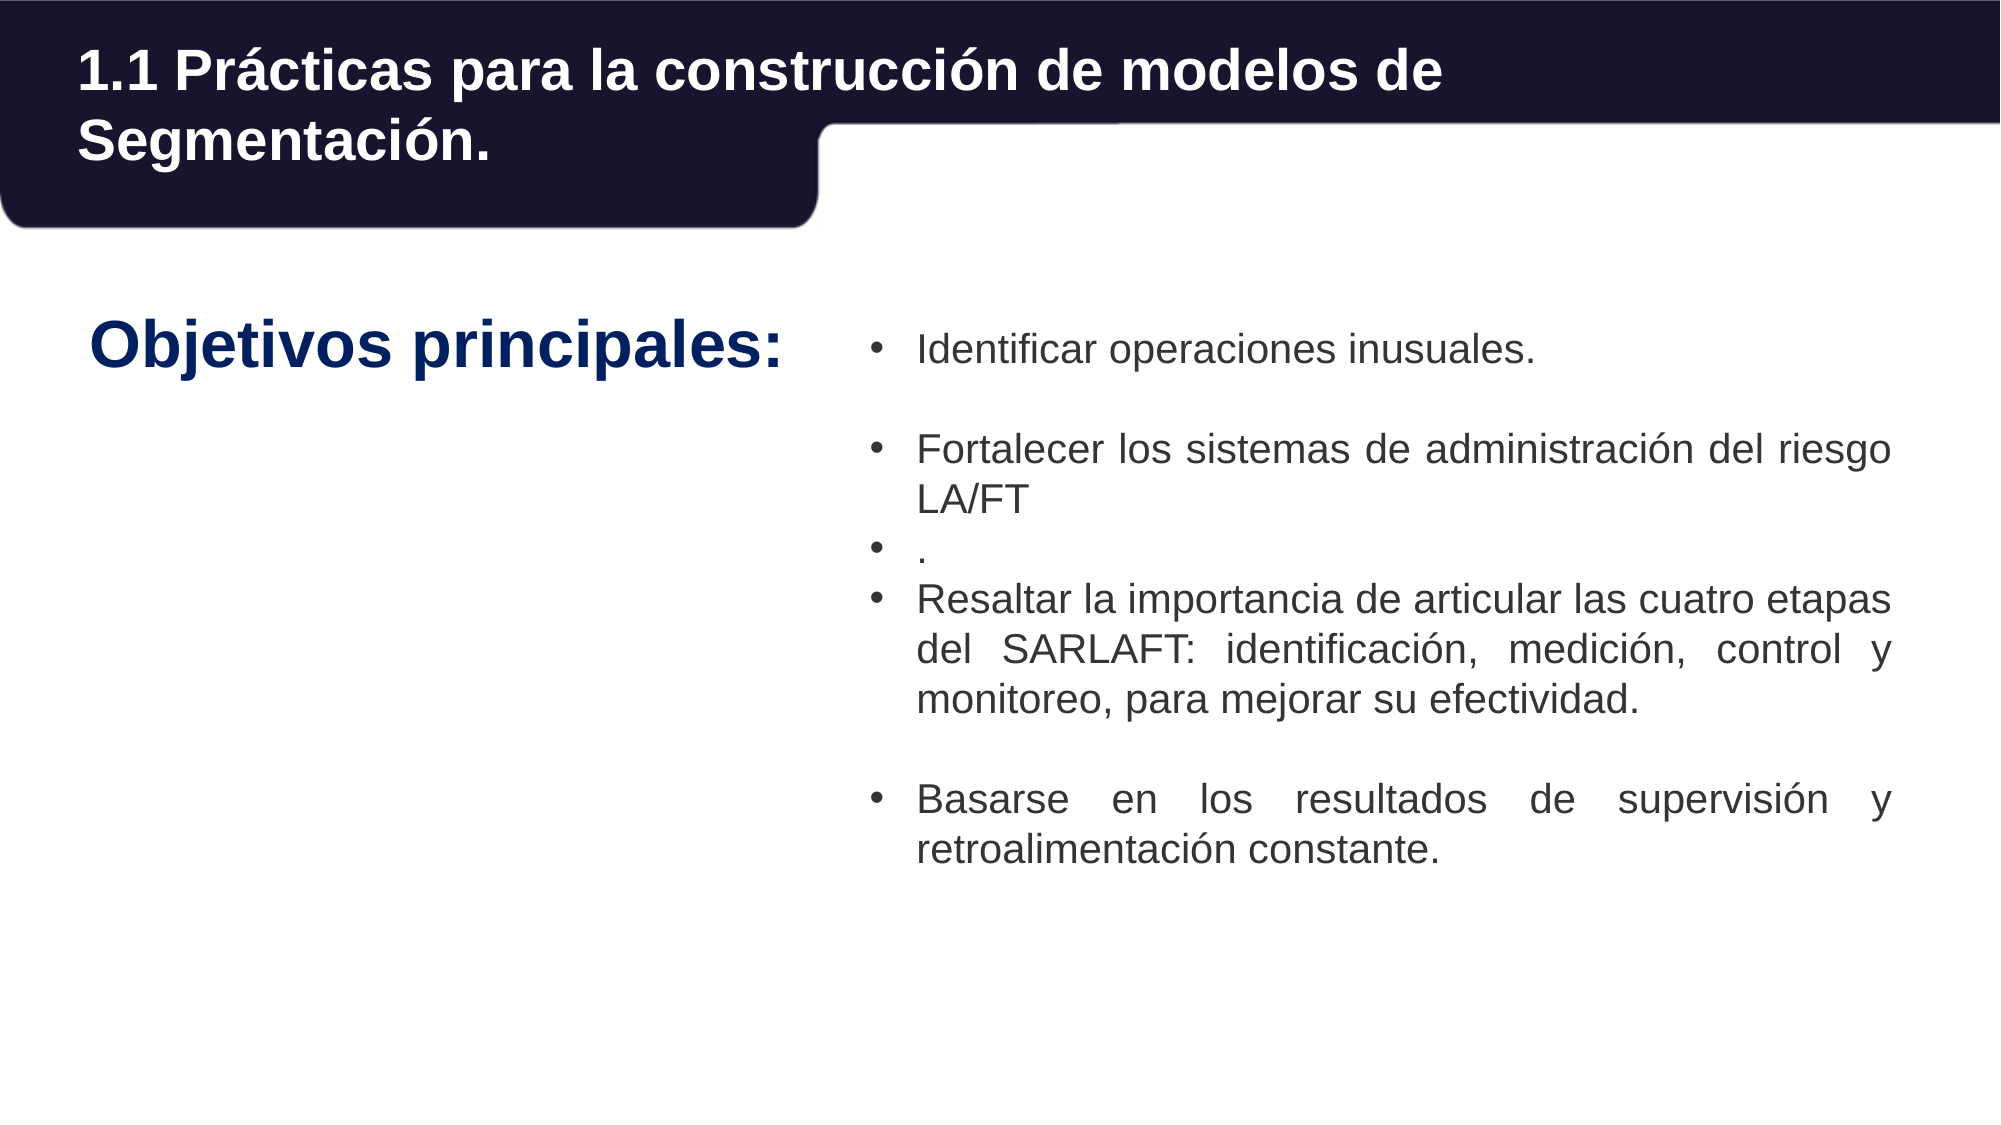

1.1 Prácticas para la construcción de modelos de Segmentación.
Objetivos principales:
Identificar operaciones inusuales.

Fortalecer los sistemas de administración del riesgo LA/FT
.
Resaltar la importancia de articular las cuatro etapas del SARLAFT: identificación, medición, control y monitoreo, para mejorar su efectividad.

Basarse en los resultados de supervisión y retroalimentación constante.